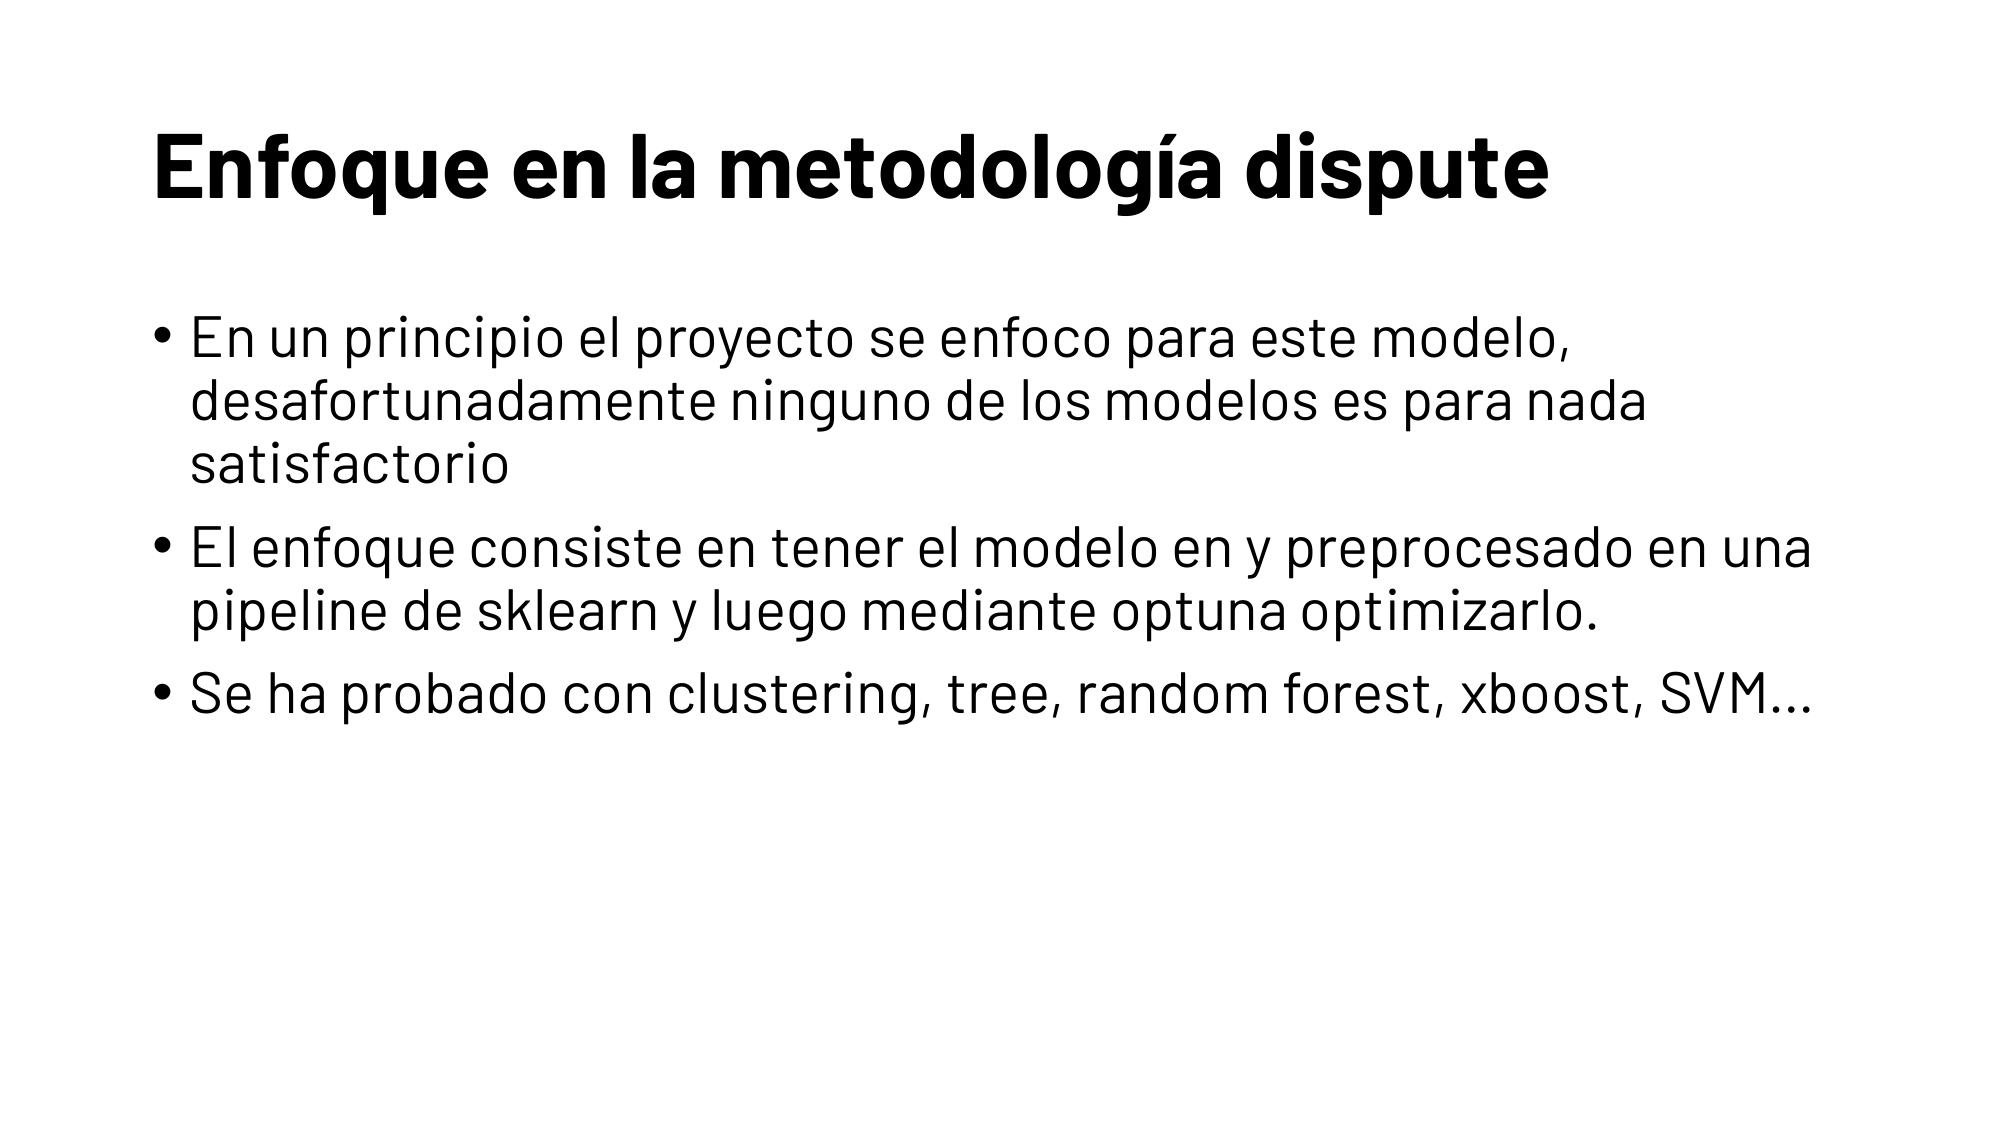

# Enfoque en la metodología dispute
En un principio el proyecto se enfoco para este modelo, desafortunadamente ninguno de los modelos es para nada satisfactorio
El enfoque consiste en tener el modelo en y preprocesado en una pipeline de sklearn y luego mediante optuna optimizarlo.
Se ha probado con clustering, tree, random forest, xboost, SVM…